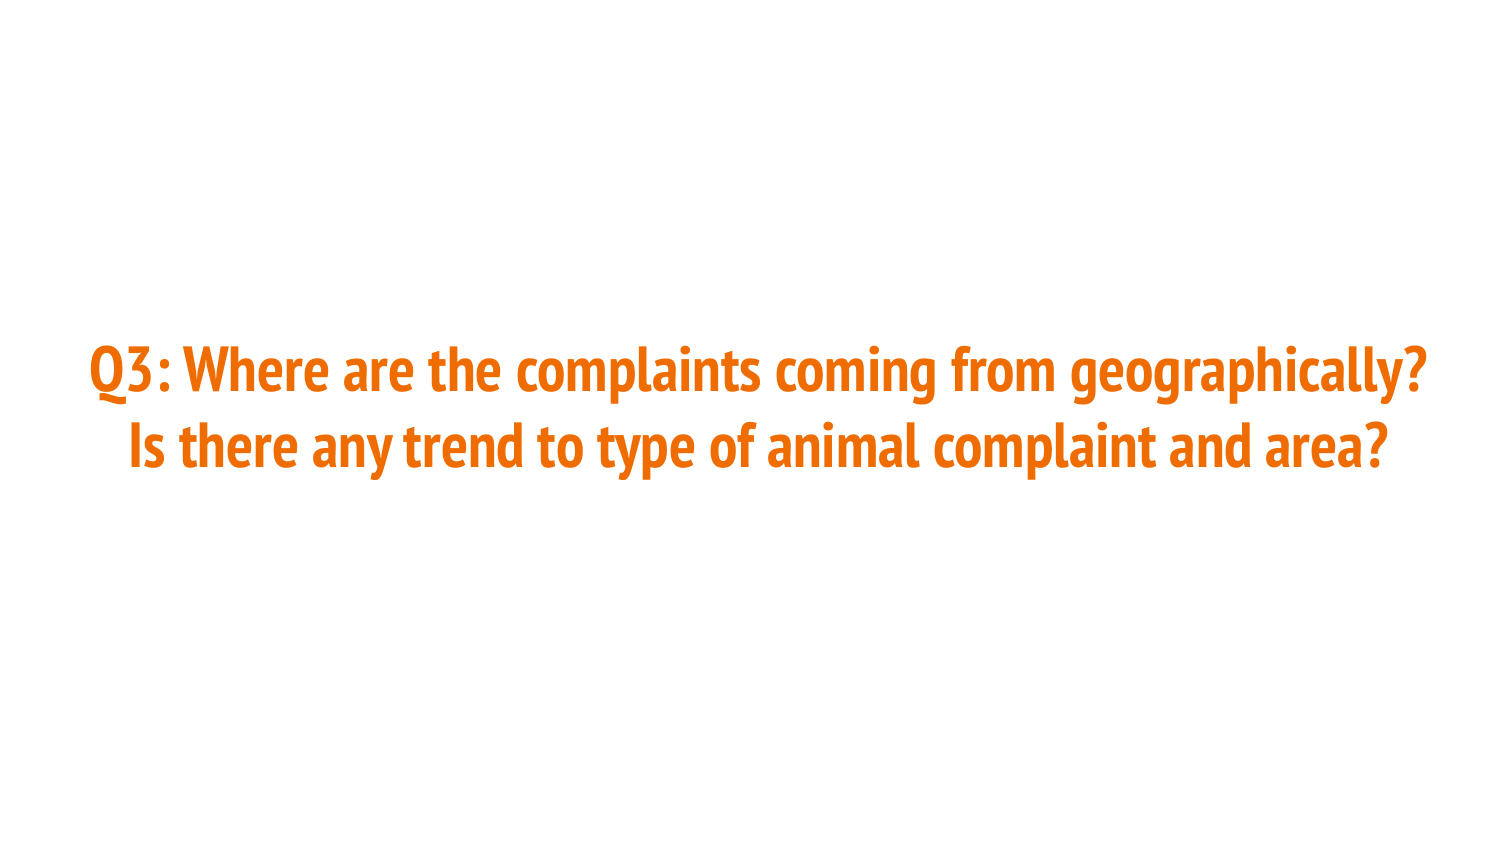

# Q3: Where are the complaints coming from geographically? Is there any trend to type of animal complaint and area?